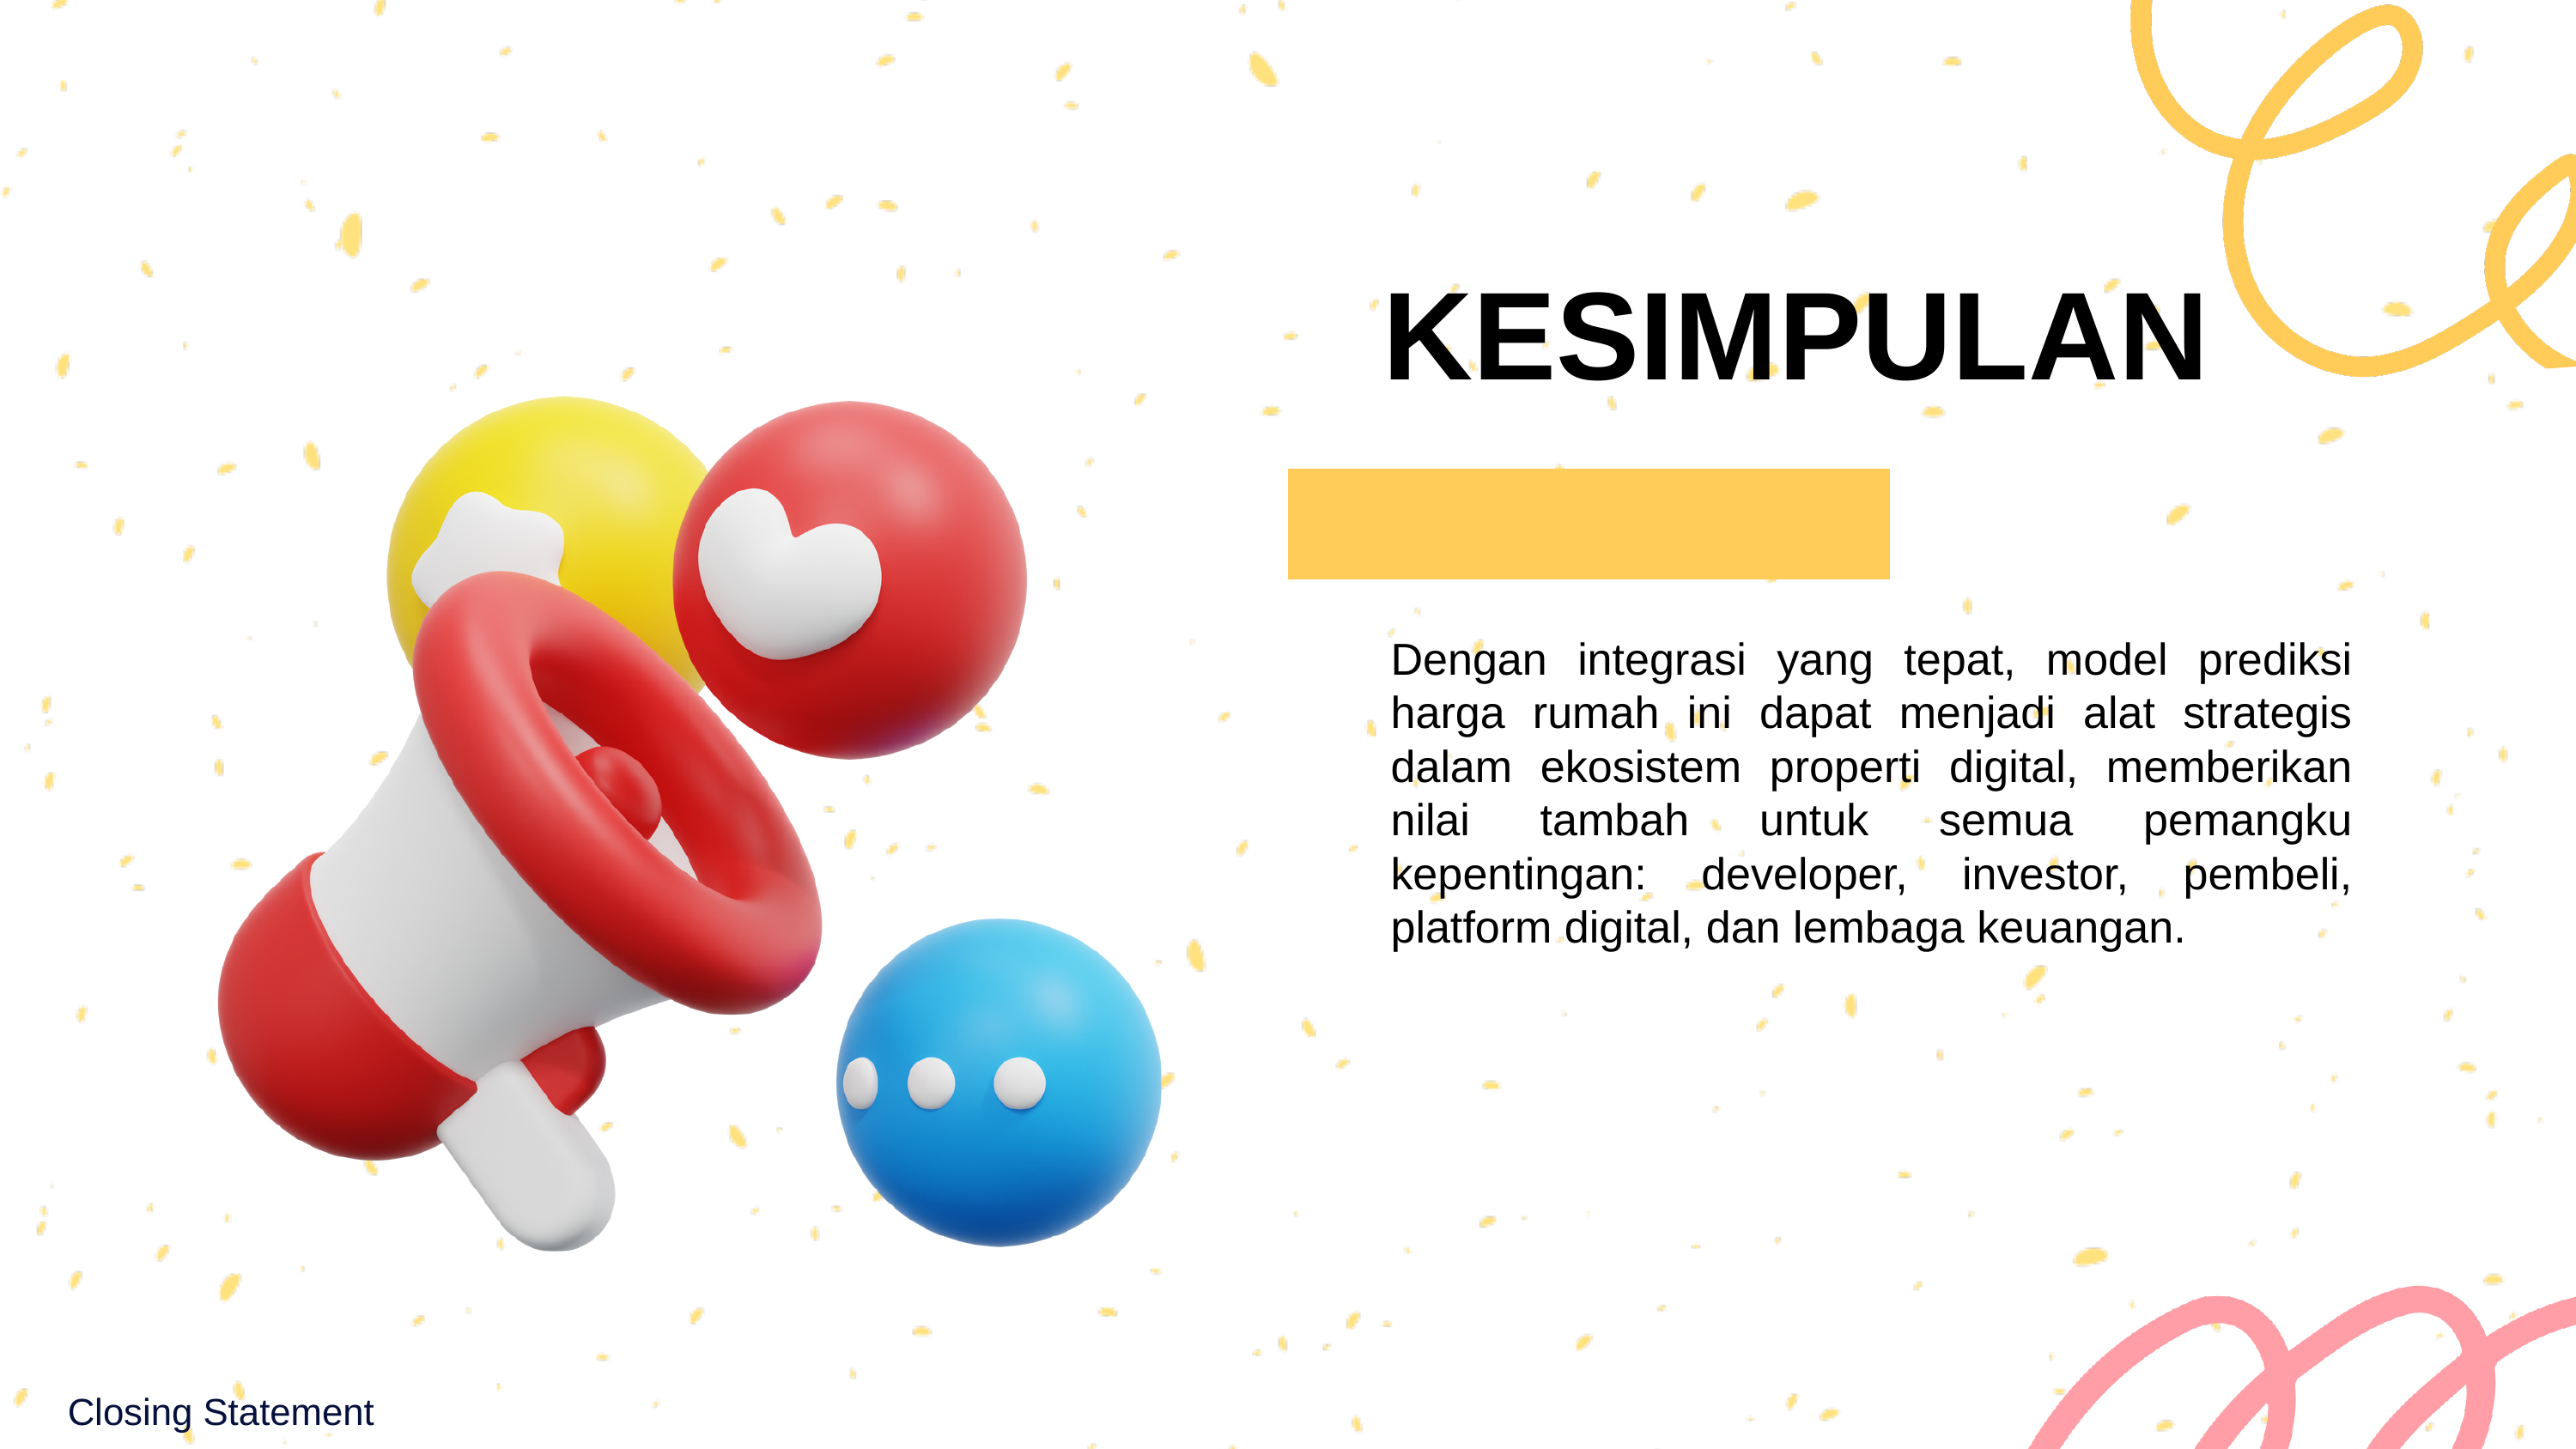

KESIMPULAN

Dengan integrasi yang tepat, model prediksi harga rumah ini dapat menjadi alat strategis dalam ekosistem properti digital, memberikan nilai tambah untuk semua pemangku kepentingan: developer, investor, pembeli, platform digital, dan lembaga keuangan.

Closing Statement